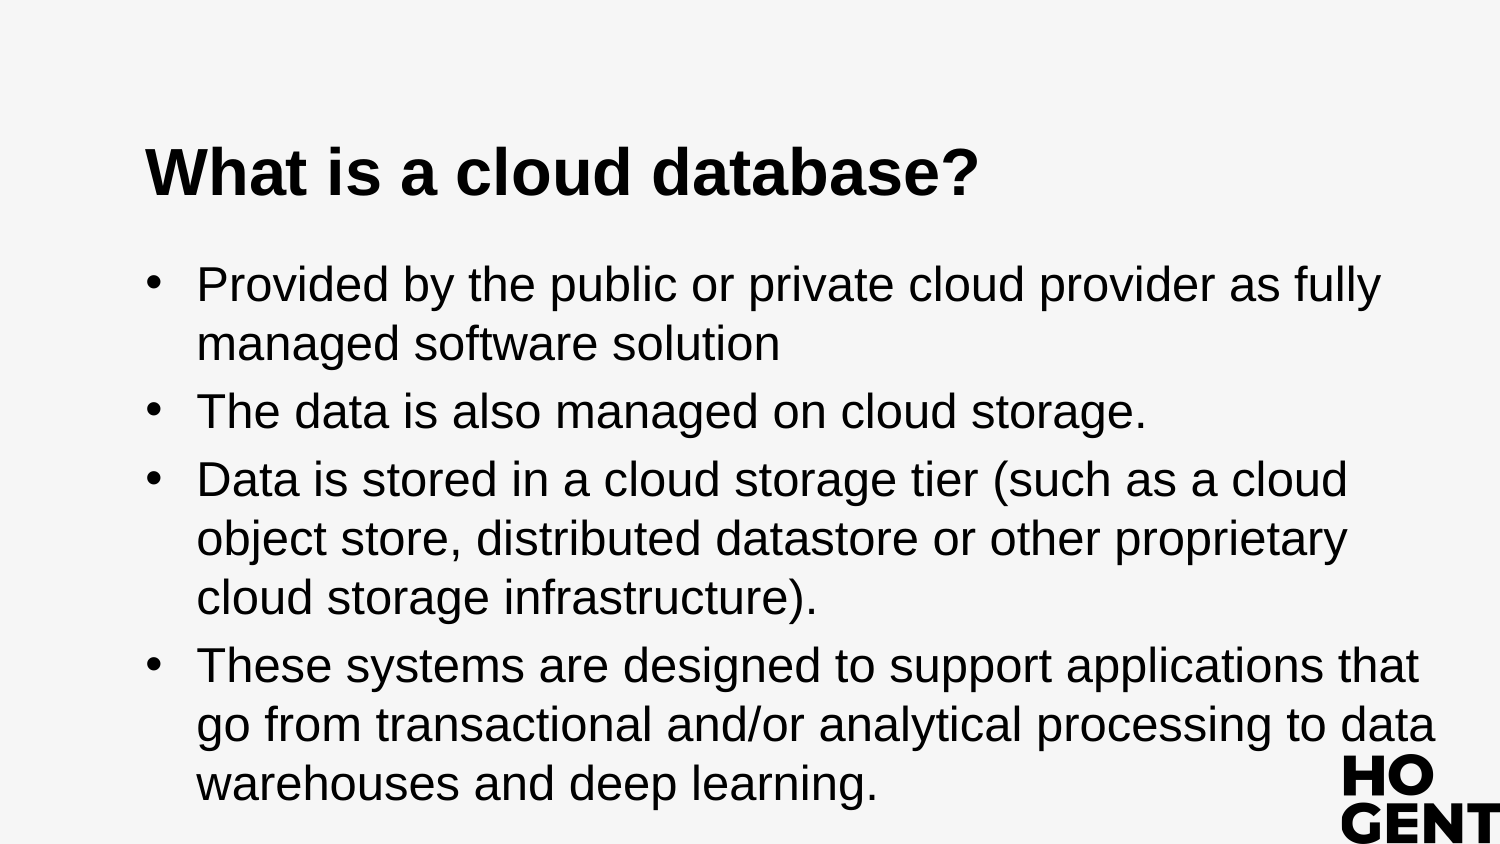

# What is a cloud database?
Provided by the public or private cloud provider as fully managed software solution
The data is also managed on cloud storage.
Data is stored in a cloud storage tier (such as a cloud object store, distributed datastore or other proprietary cloud storage infrastructure).
These systems are designed to support applications that go from transactional and/or analytical processing to data warehouses and deep learning.